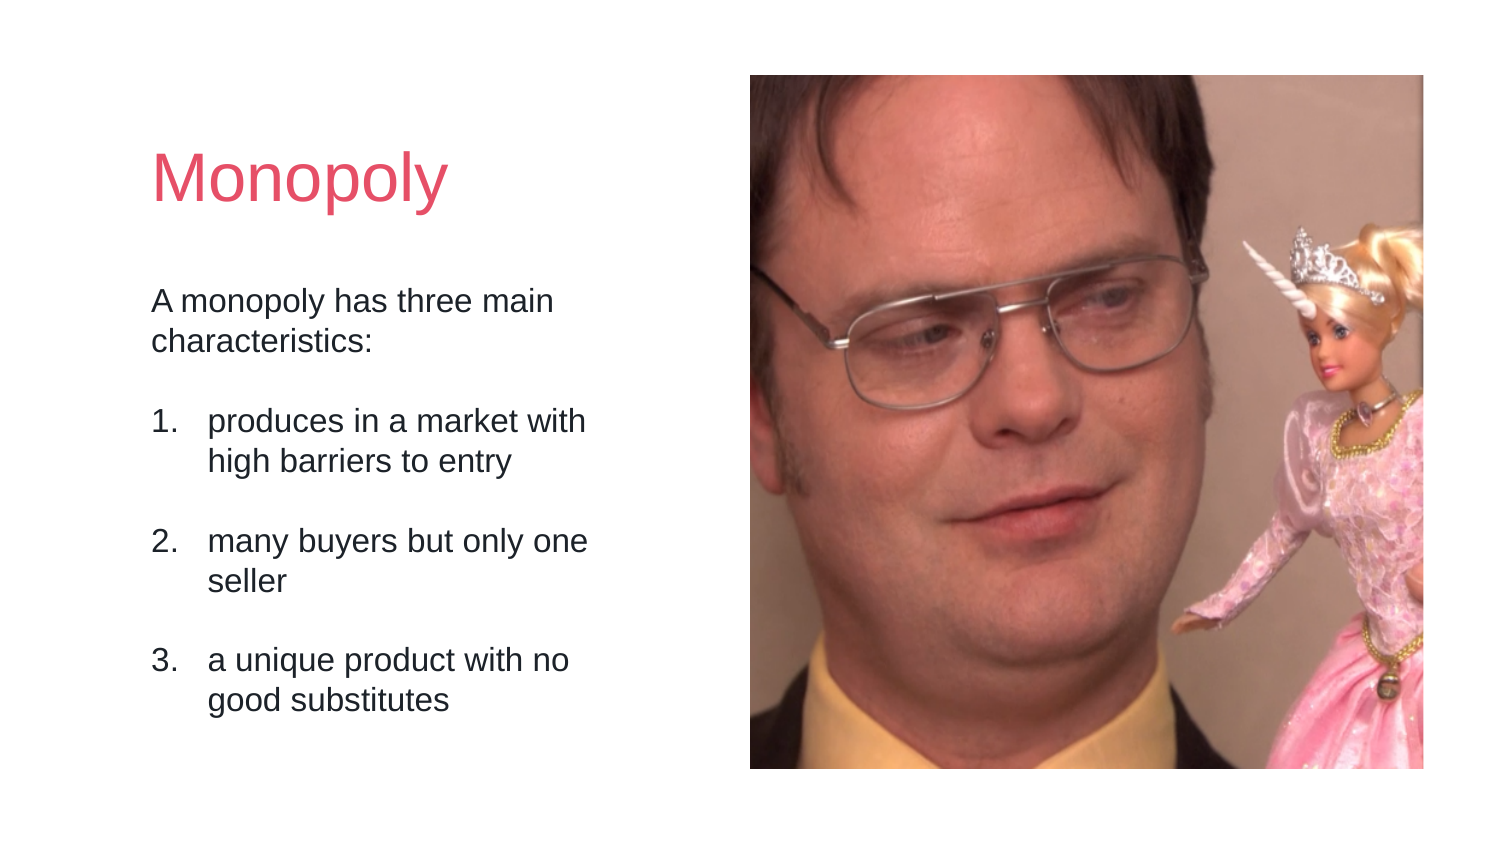

Monopoly
are costs that have been paid as a result of past decisions.
A monopoly has three main characteristics:

produces in a market with high barriers to entry

many buyers but only one seller

a unique product with no good substitutes